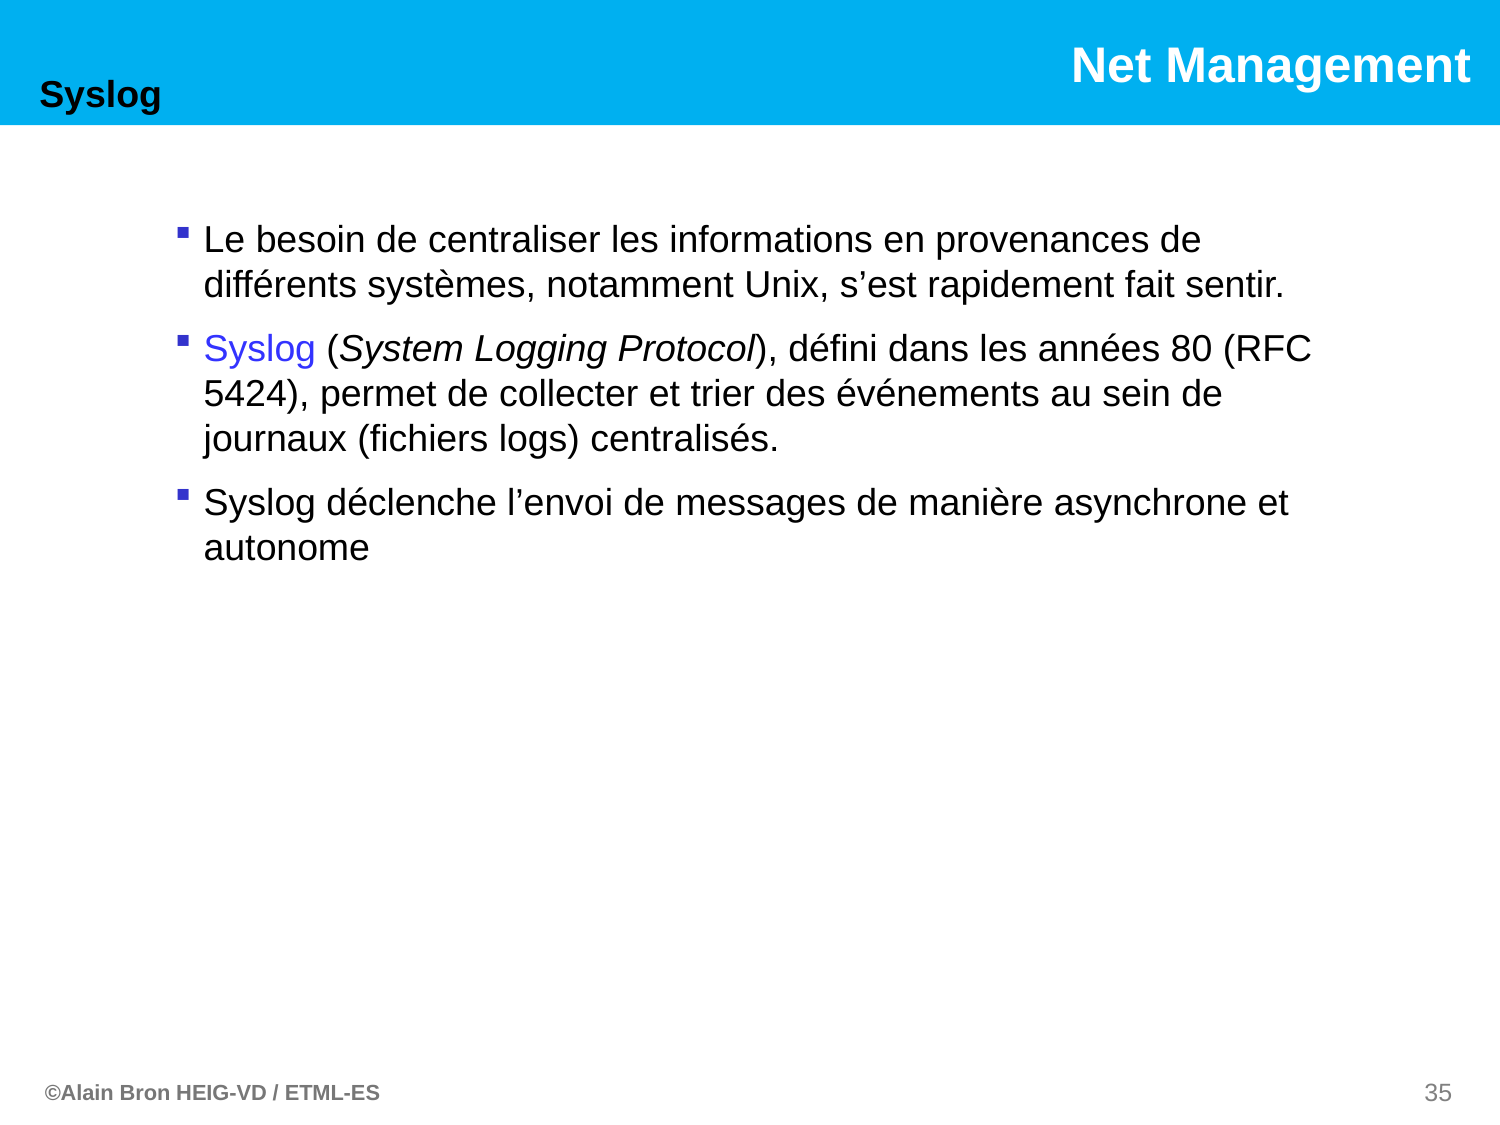

Syslog
Le besoin de centraliser les informations en provenances de différents systèmes, notamment Unix, s’est rapidement fait sentir.
Syslog (System Logging Protocol), défini dans les années 80 (RFC 5424), permet de collecter et trier des événements au sein de journaux (fichiers logs) centralisés.
Syslog déclenche l’envoi de messages de manière asynchrone et autonome